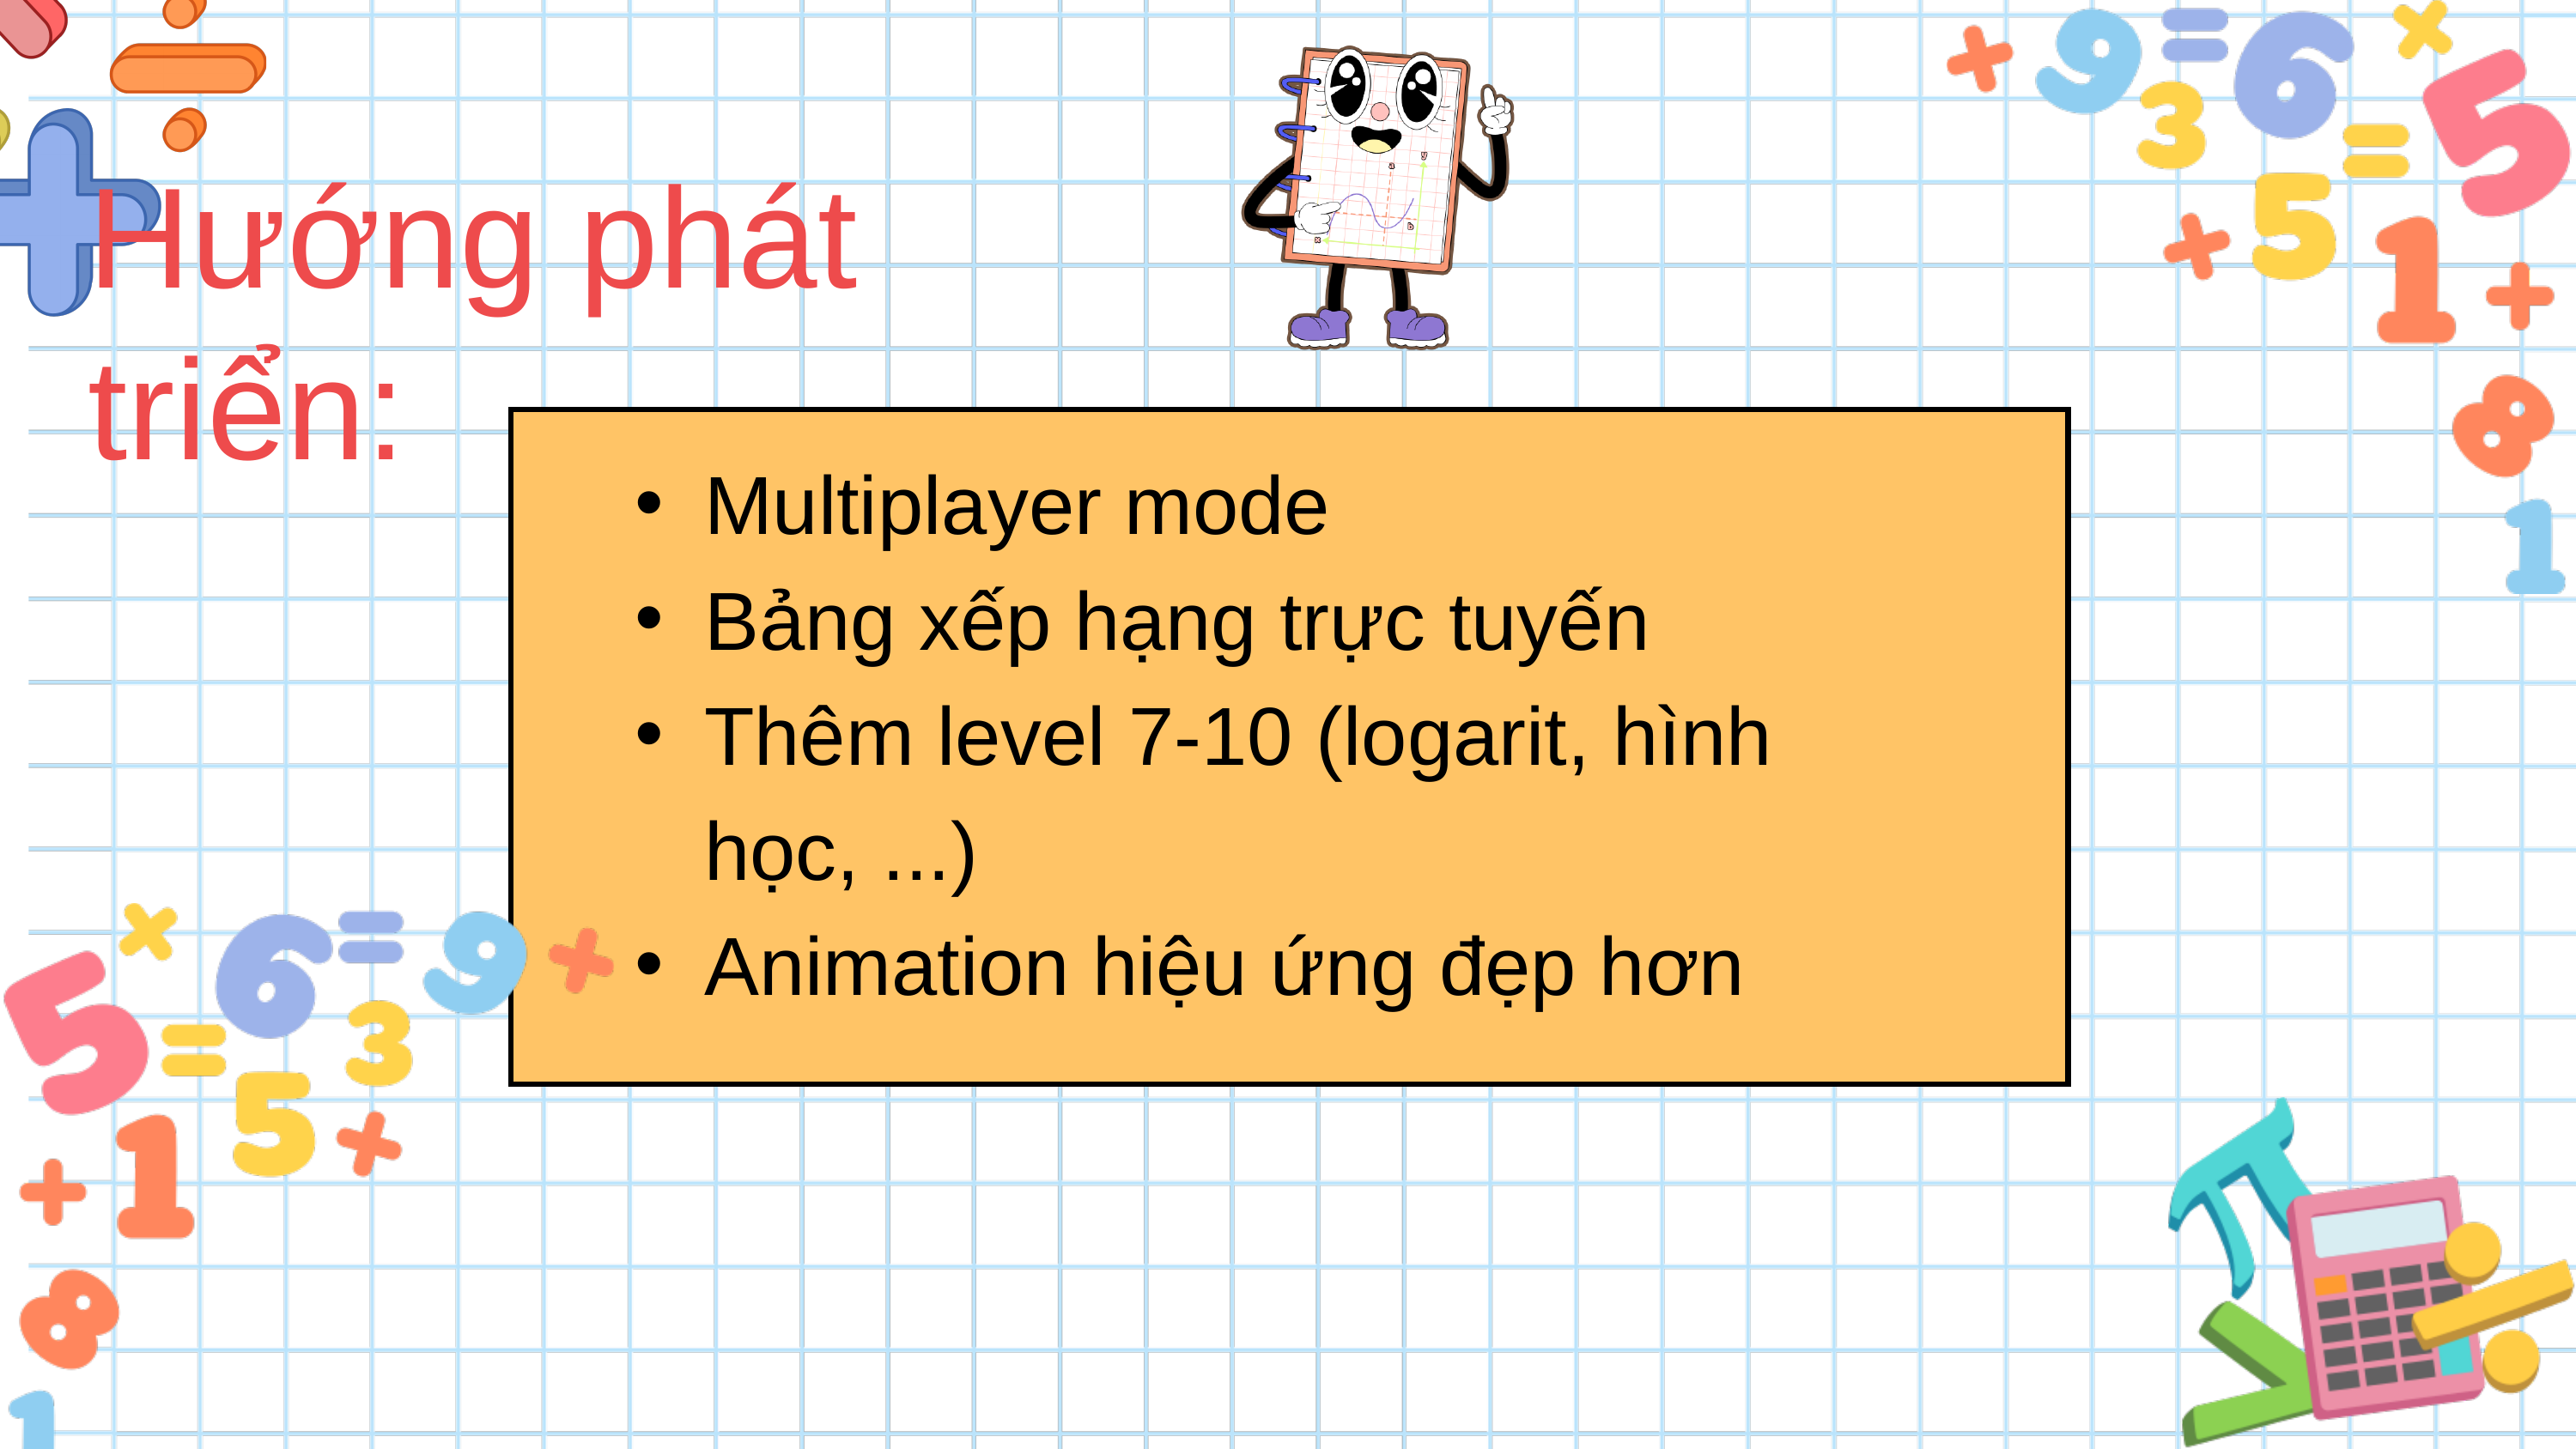

Hướng phát triển:

Multiplayer mode
Bảng xếp hạng trực tuyến
Thêm level 7-10 (logarit, hình học, ...)
Animation hiệu ứng đẹp hơn